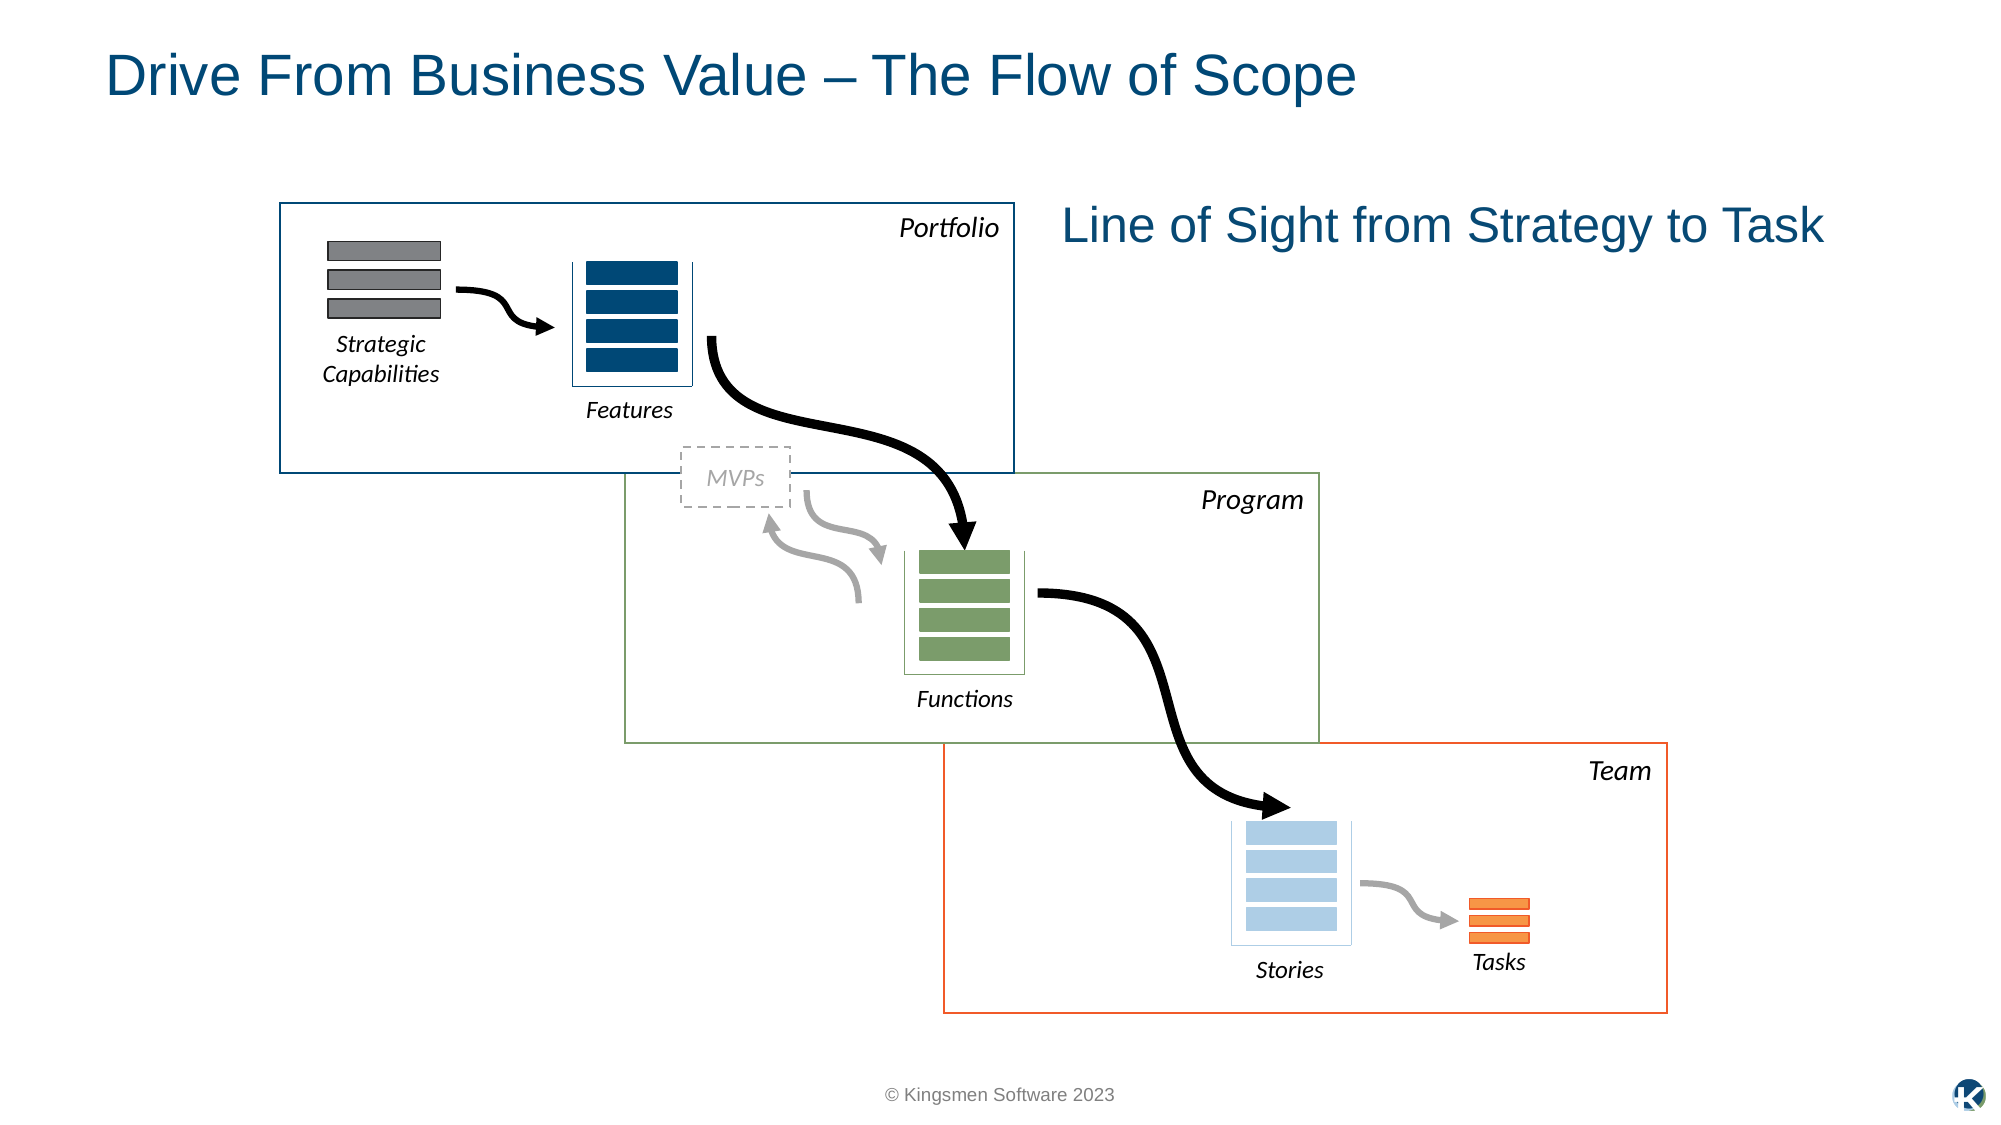

# Drive From Business Value – The Flow of Scope
Line of Sight from Strategy to Task
Portfolio

Strategic Capabilities

Features
MVPs
Program

Functions

Team

Stories

Tasks